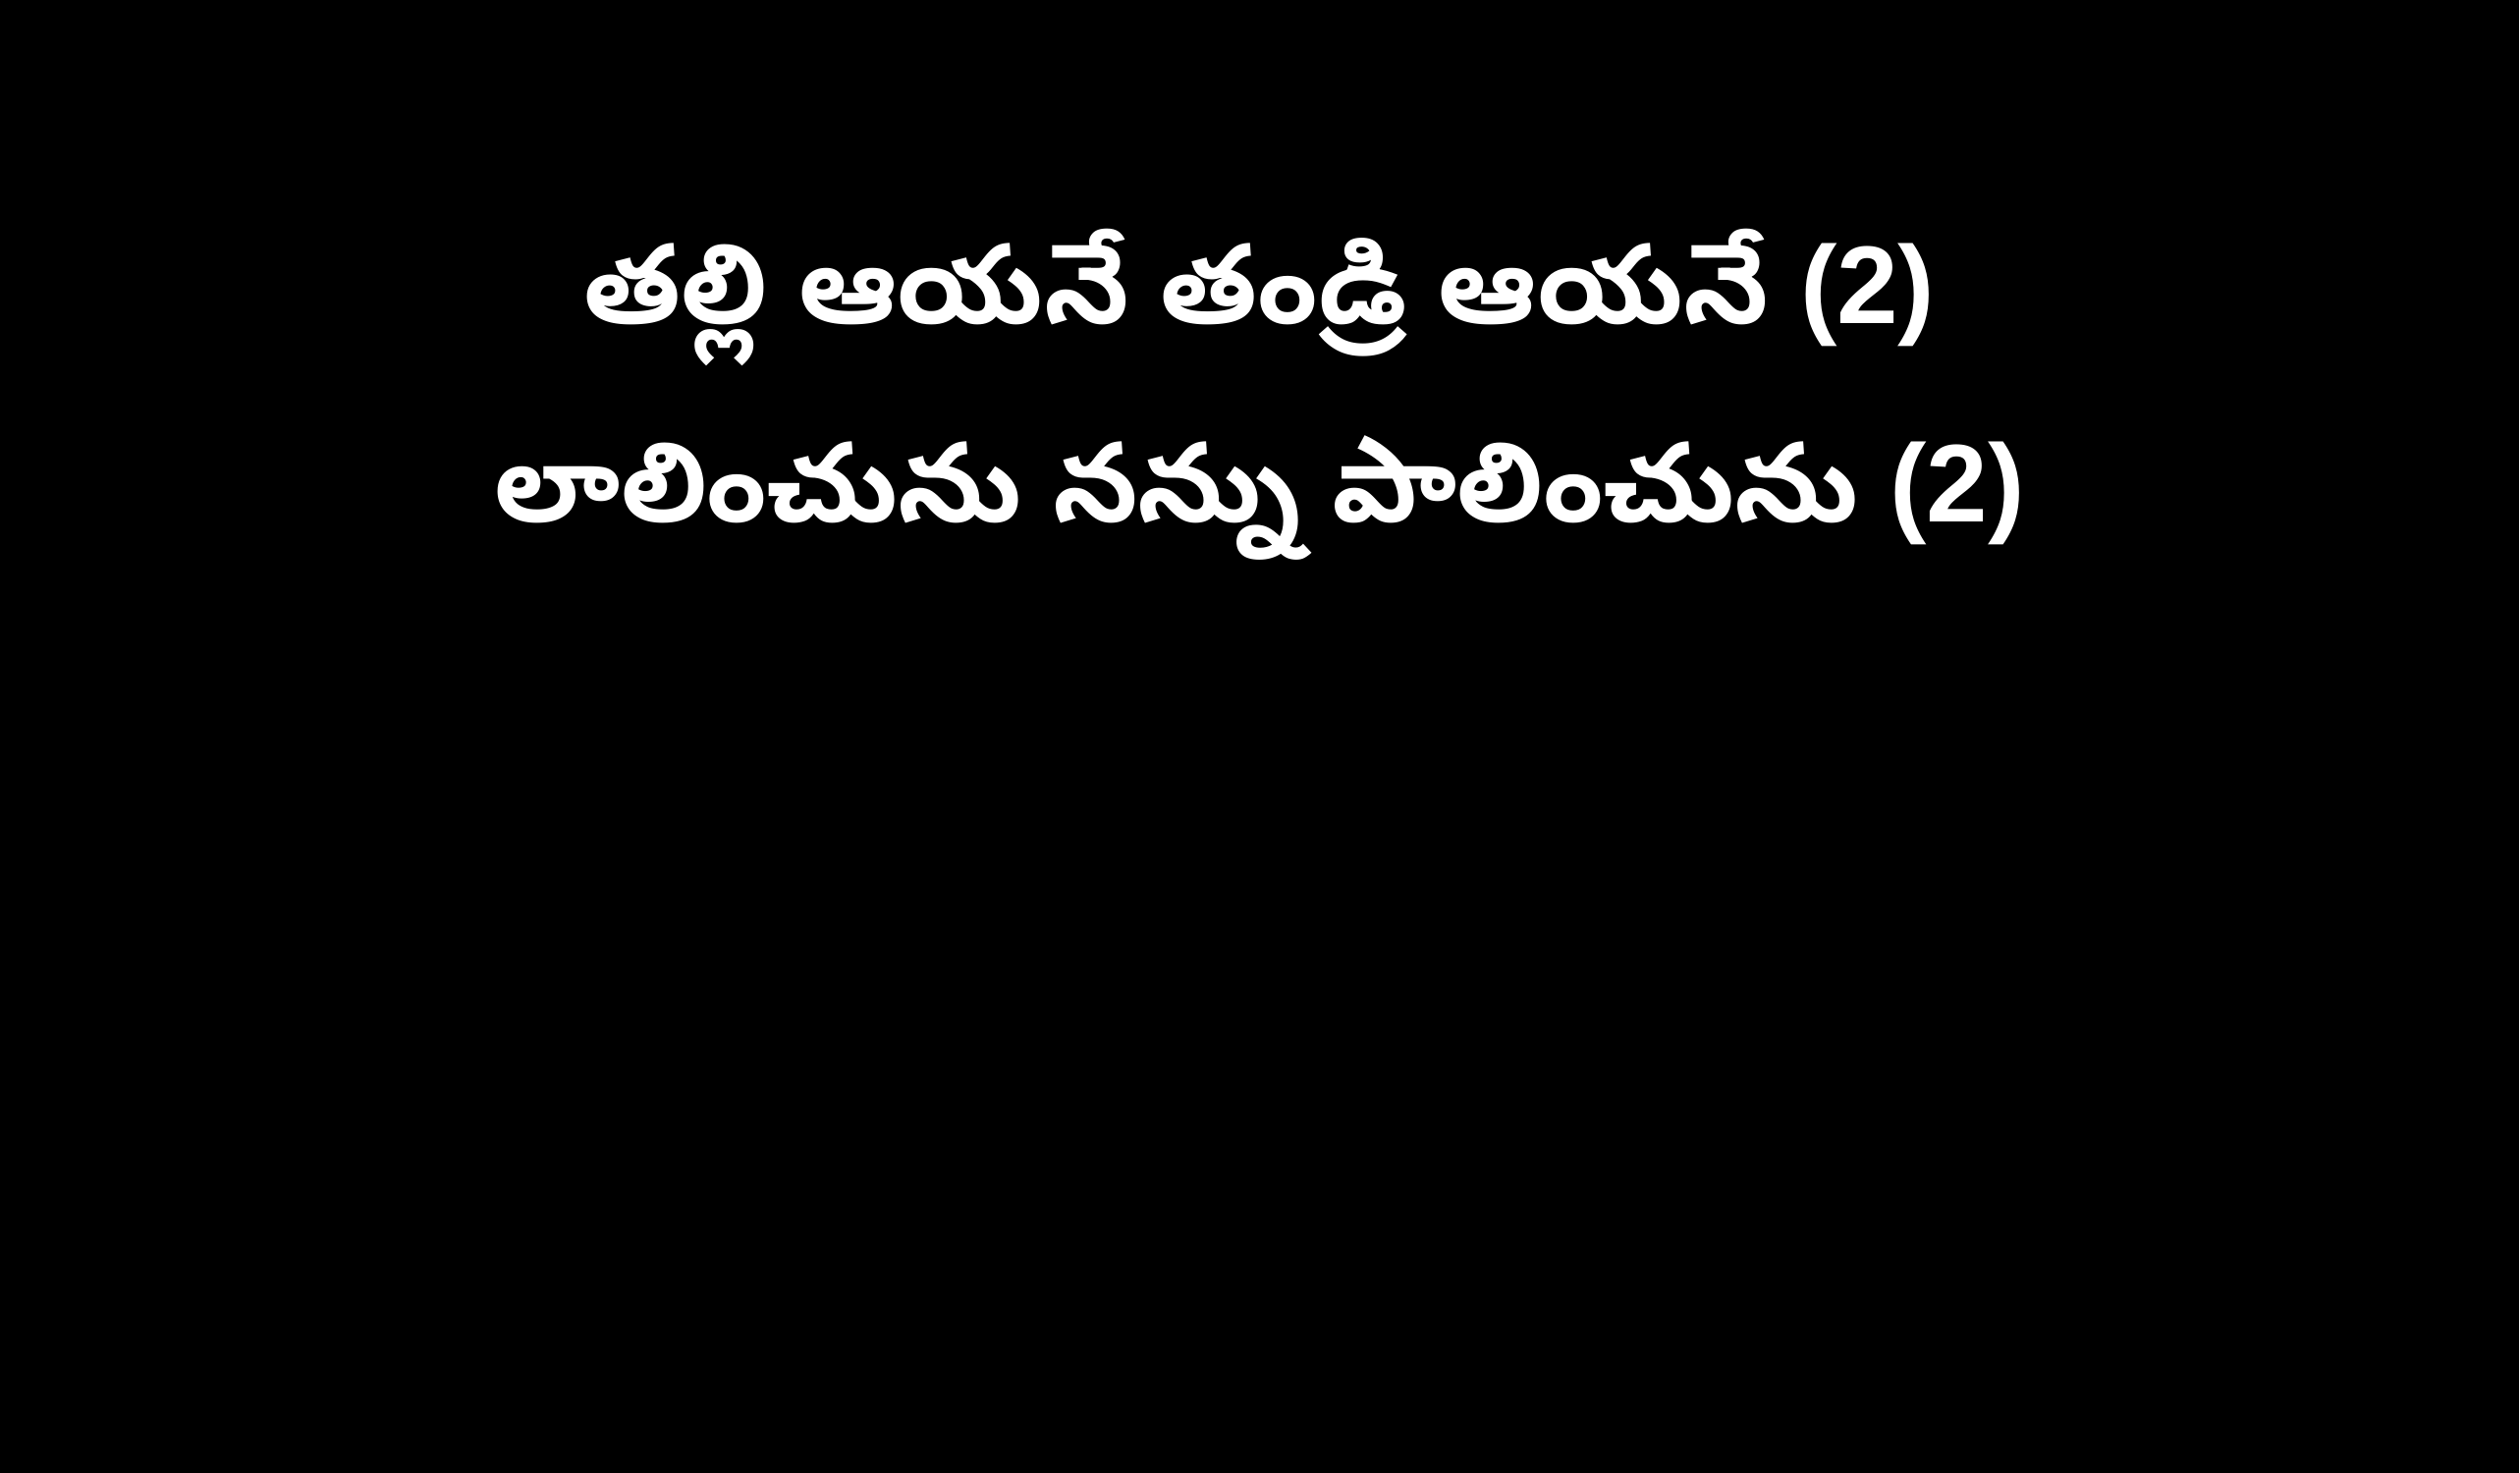

తల్లి ఆయనే తండ్రి ఆయనే (2)
లాలించును నన్ను పాలించును (2)